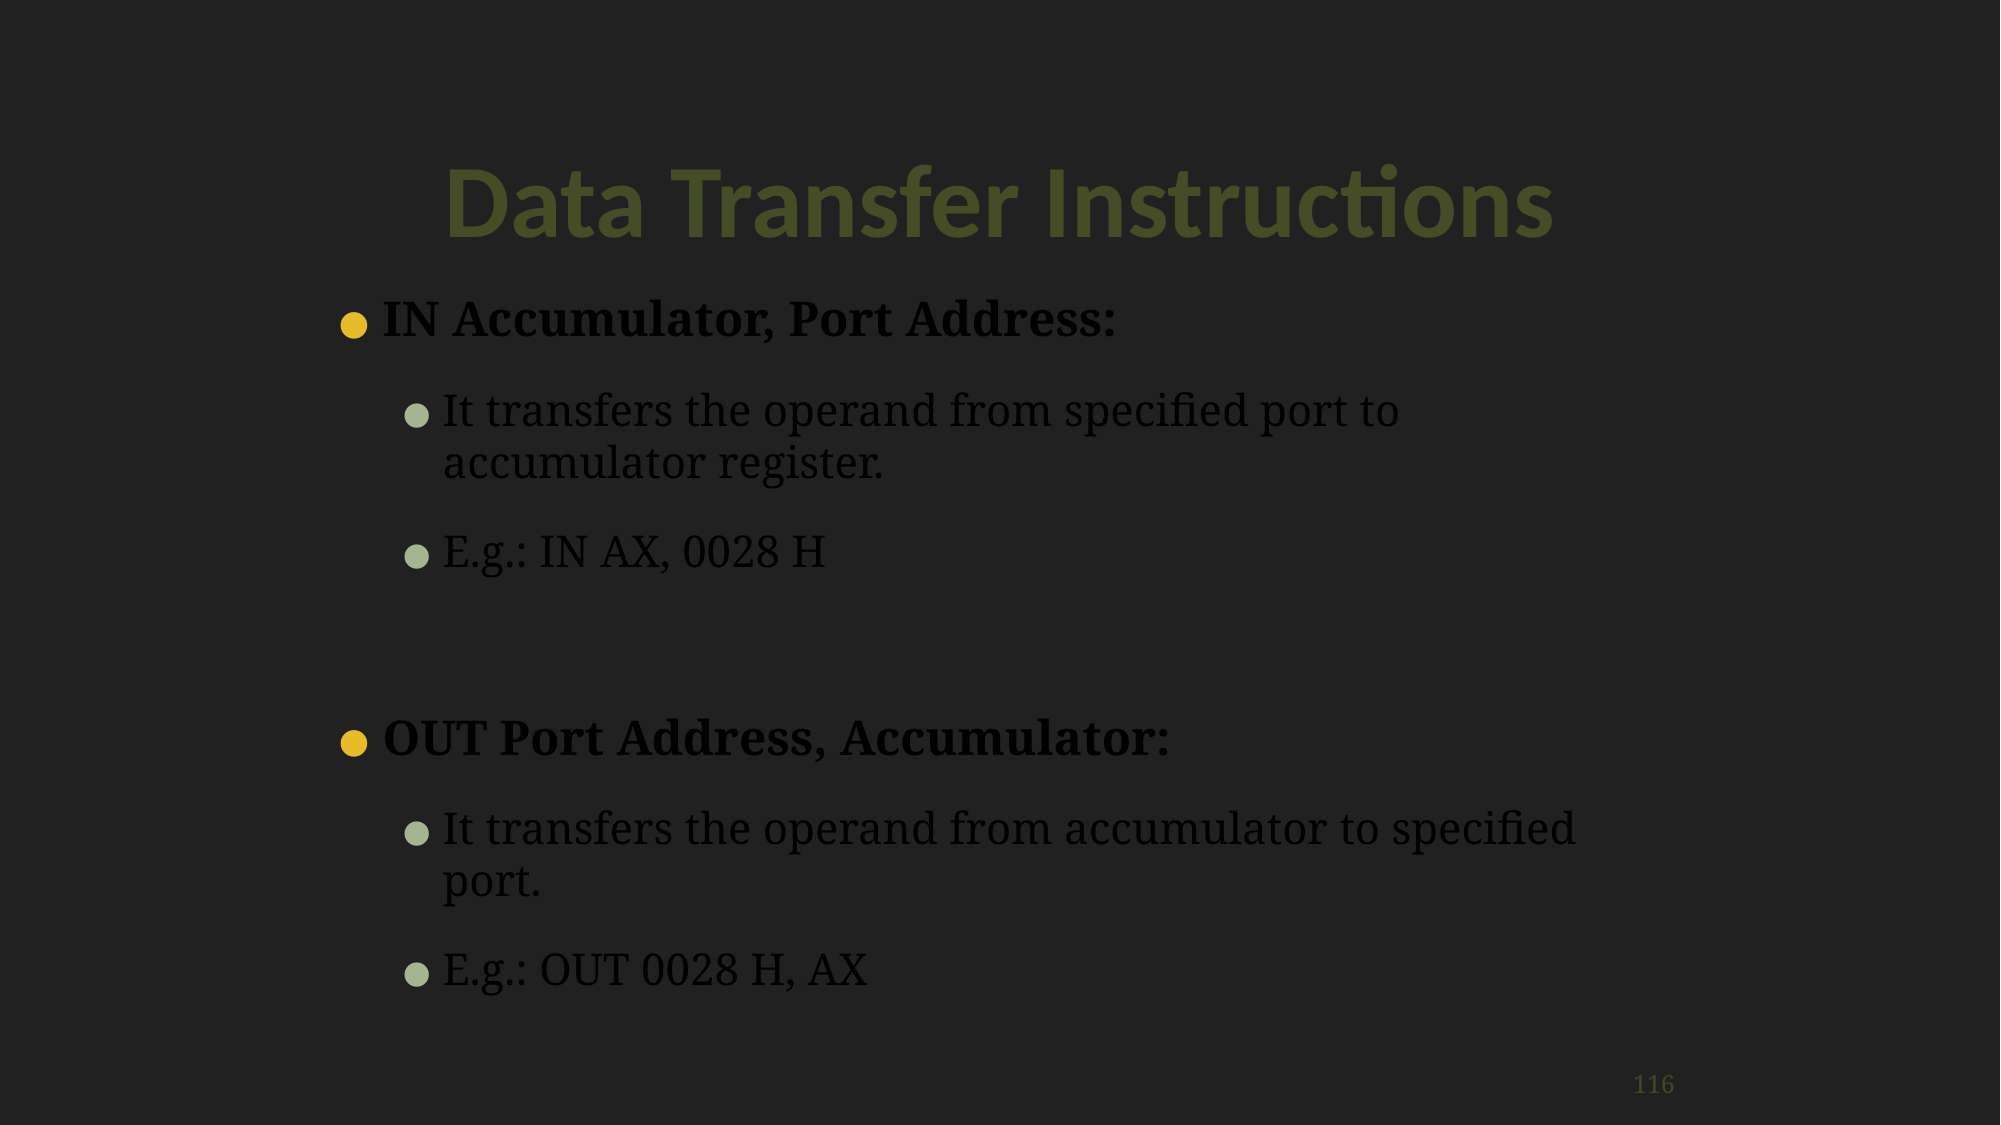

Data Transfer Instructions
IN Accumulator, Port Address:
It transfers the operand from specified port to accumulator register.
E.g.: IN AX, 0028 H

OUT Port Address, Accumulator:
It transfers the operand from accumulator to specified port.
E.g.: OUT 0028 H, AX
116